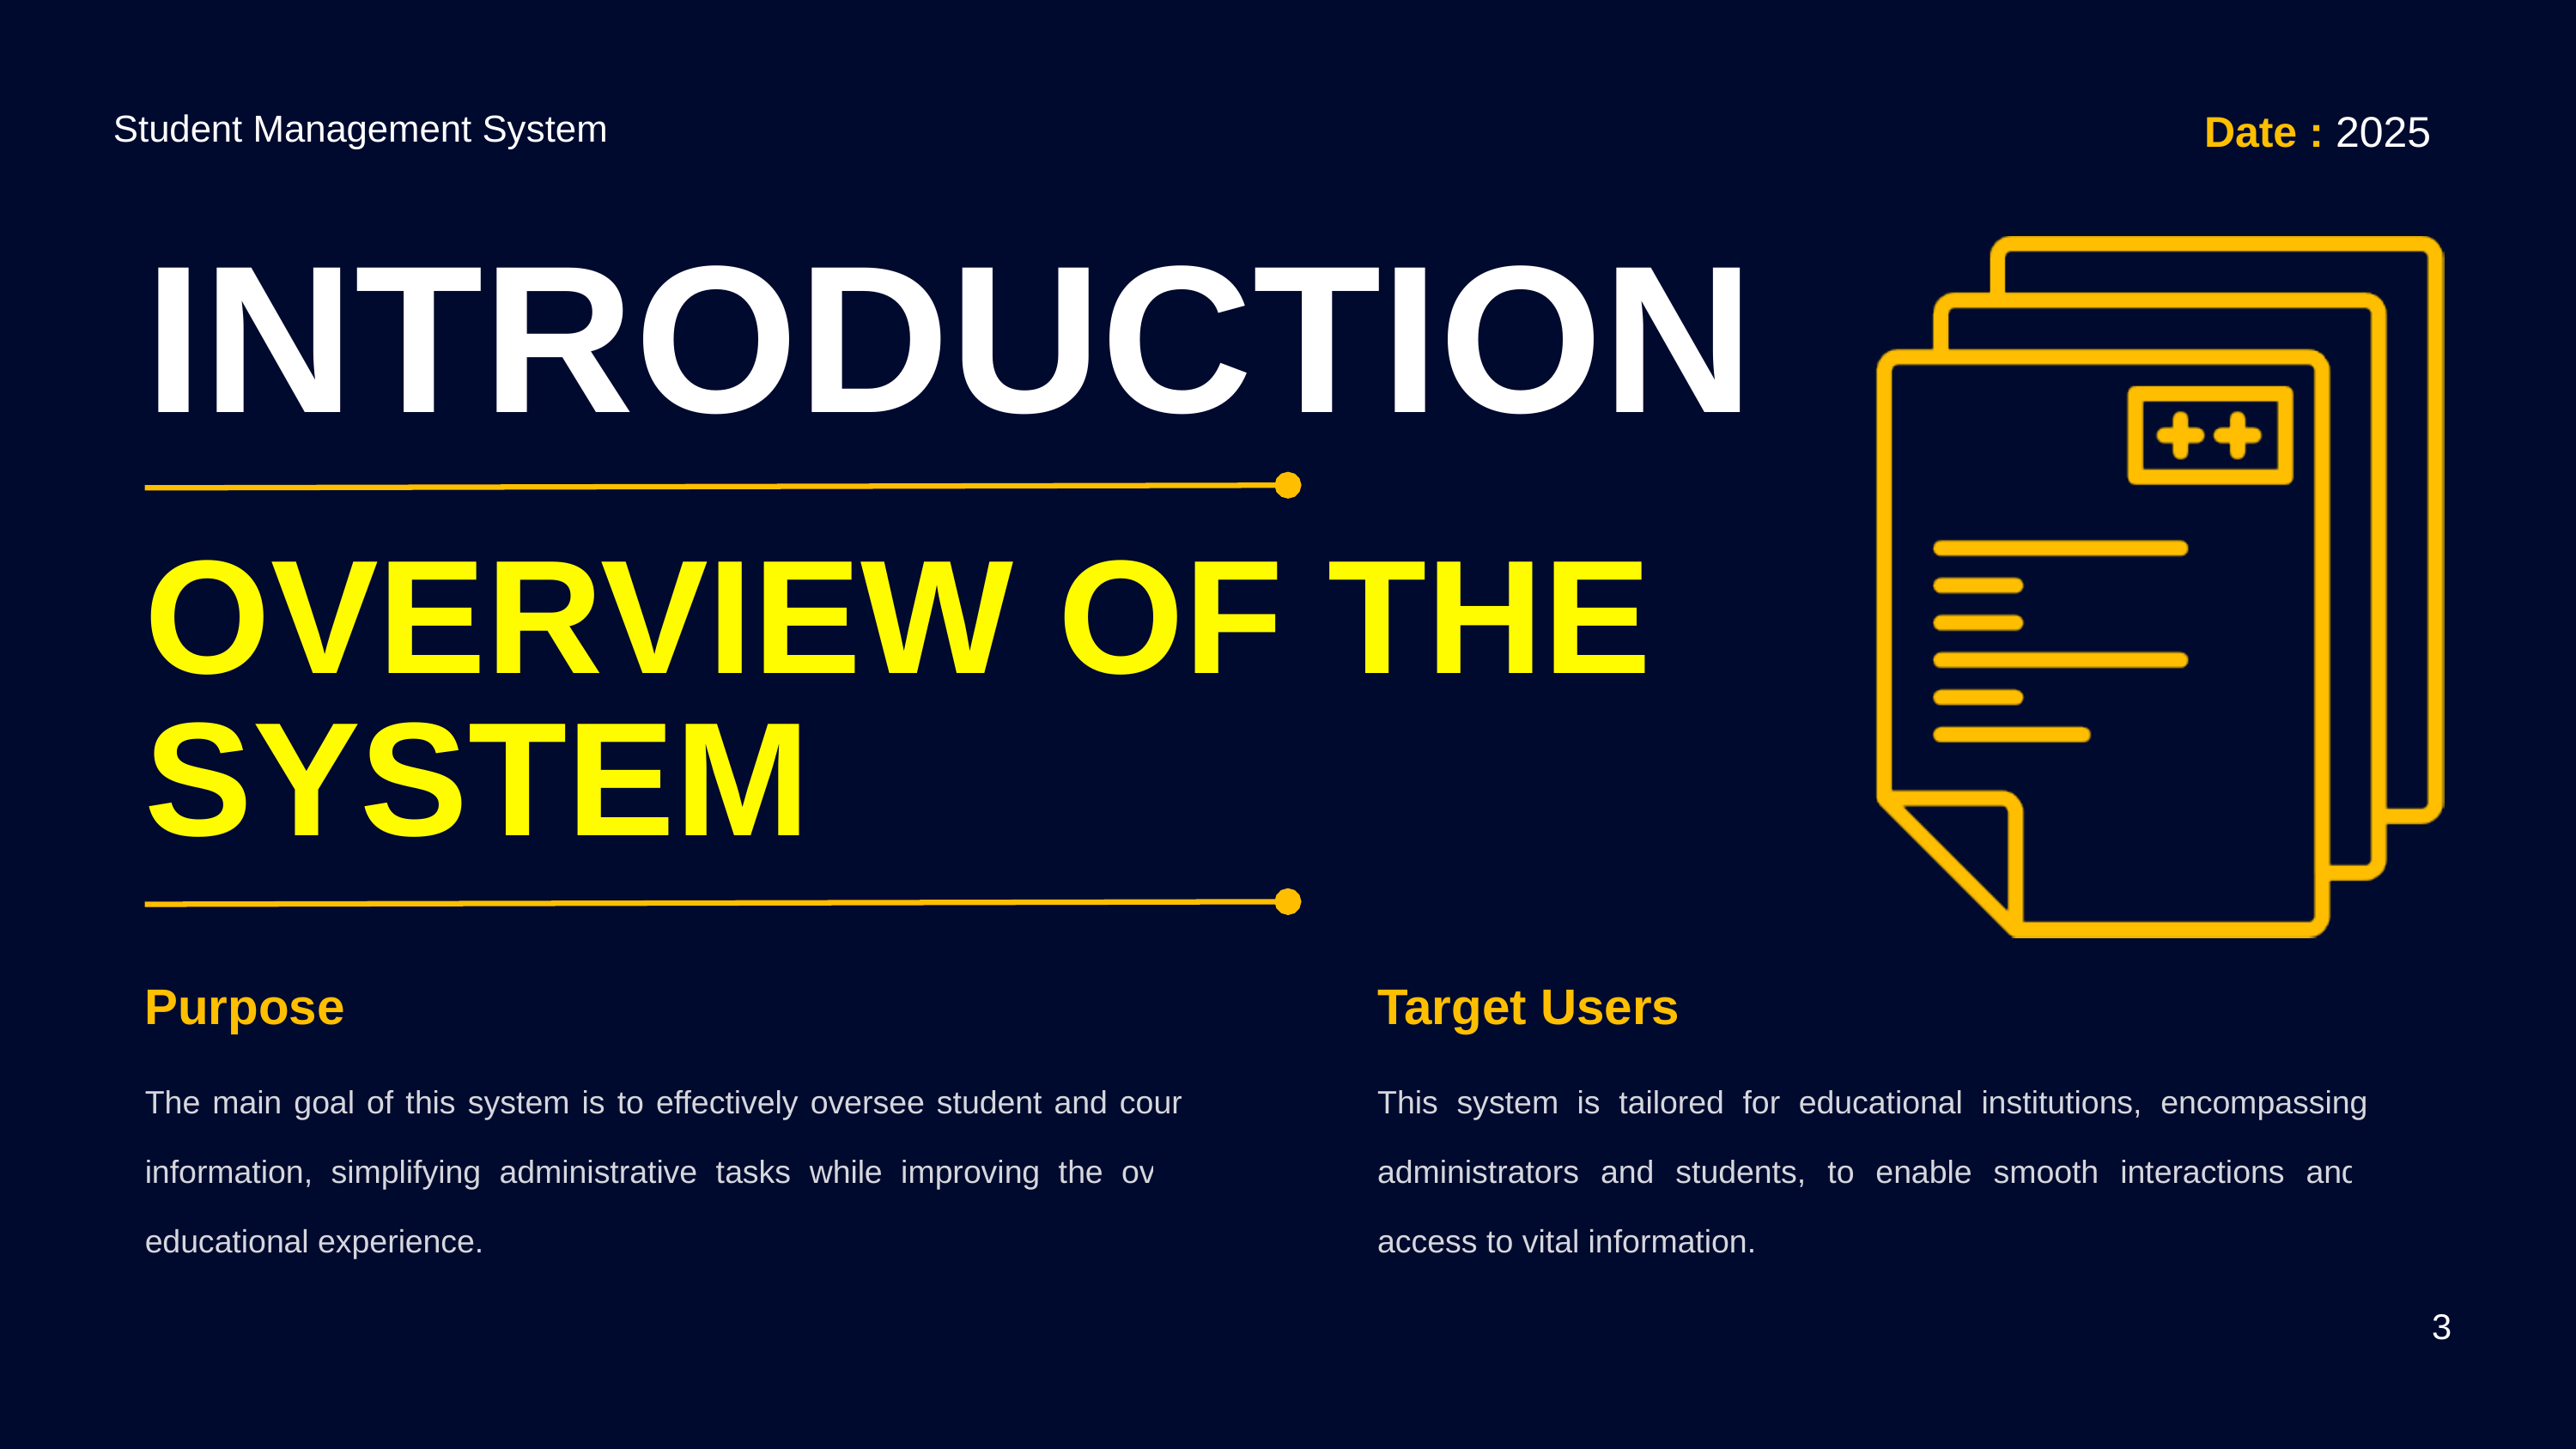

Date : 2025
Student Management System

INTRODUCTION

OVERVIEW OF THE SYSTEM

Purpose
Target Users
The main goal of this system is to effectively oversee student and course information, simplifying administrative tasks while improving the overall educational experience.
This system is tailored for educational institutions, encompassing both administrators and students, to enable smooth interactions and easy access to vital information.
3